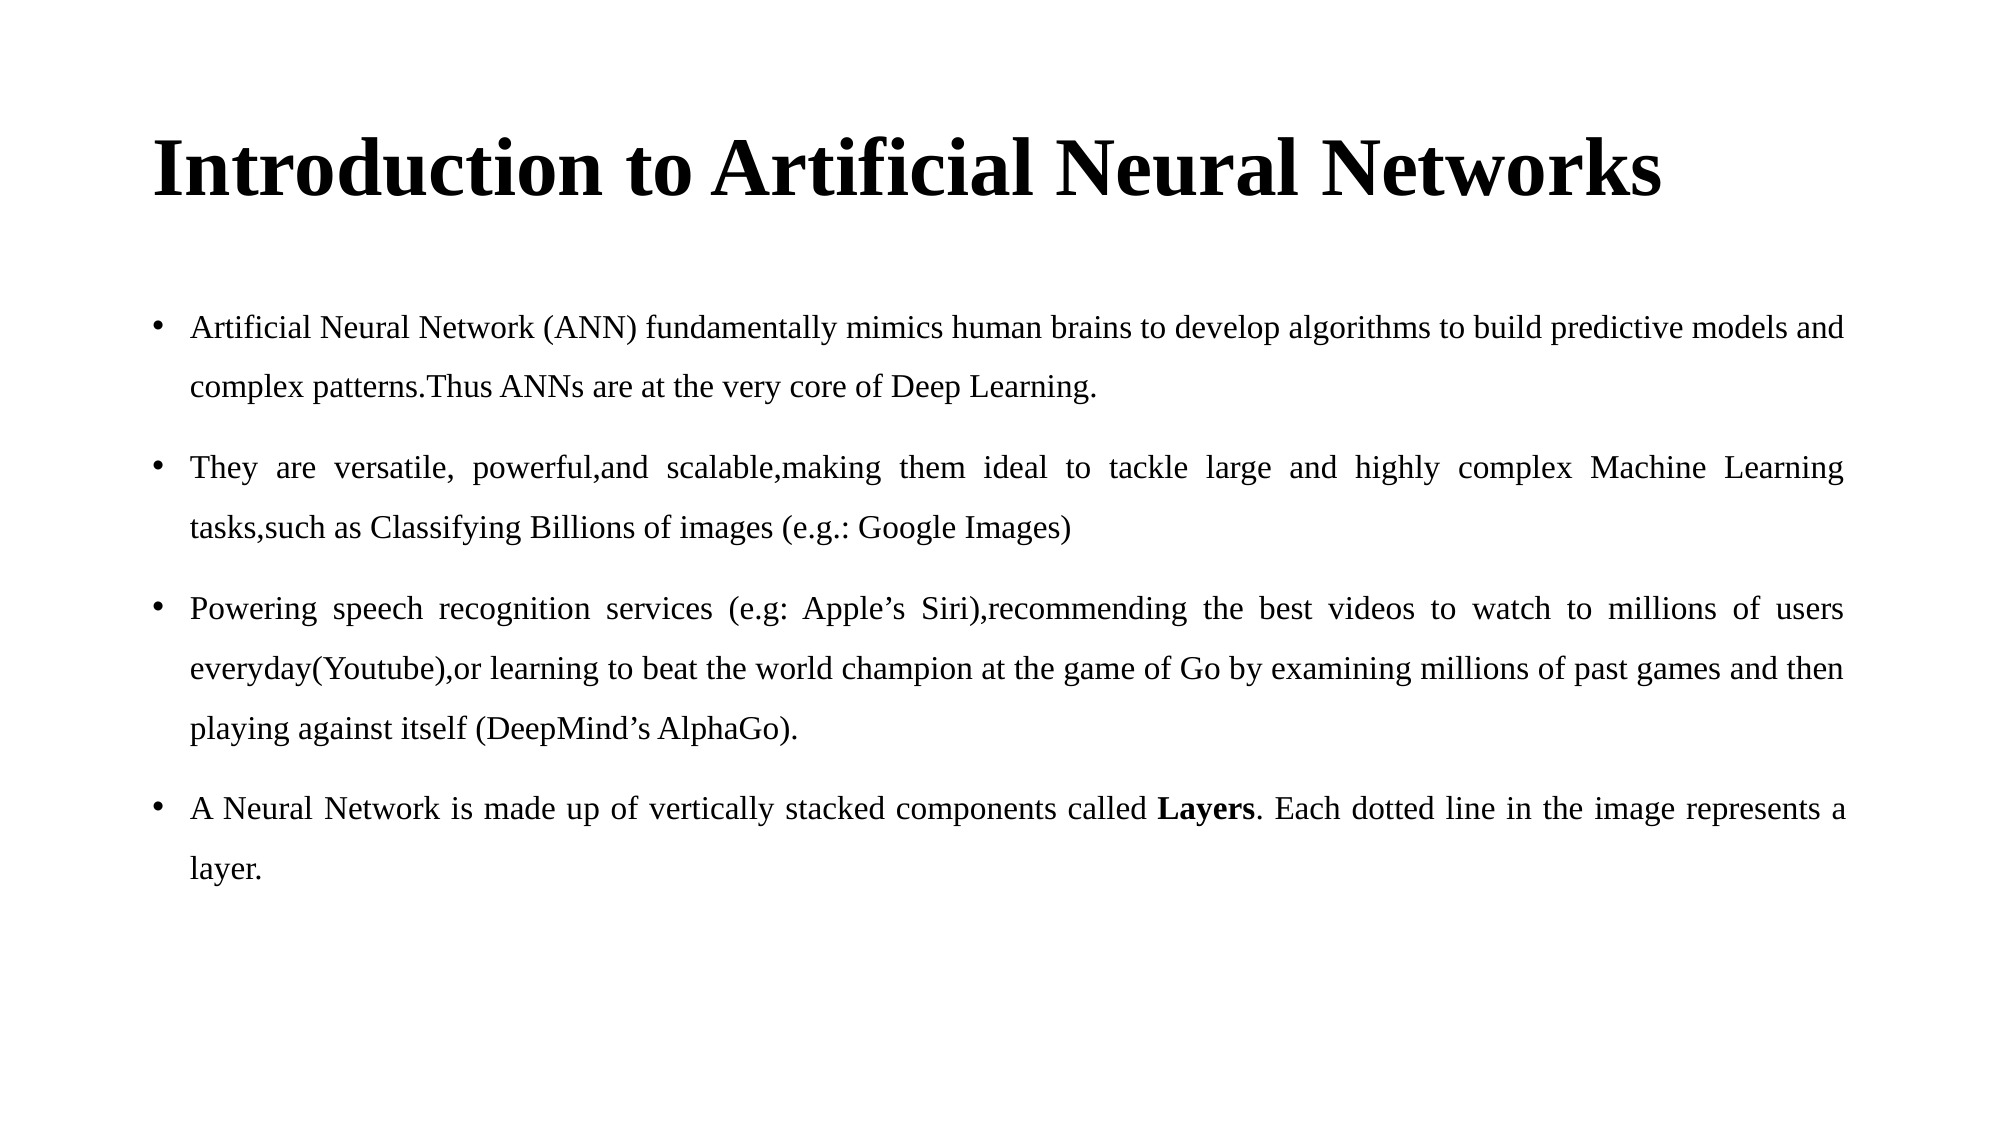

# Introduction to Artificial Neural Networks
Artificial Neural Network (ANN) fundamentally mimics human brains to develop algorithms to build predictive models and complex patterns.Thus ANNs are at the very core of Deep Learning.
They are versatile, powerful,and scalable,making them ideal to tackle large and highly complex Machine Learning tasks,such as Classifying Billions of images (e.g.: Google Images)
Powering speech recognition services (e.g: Apple’s Siri),recommending the best videos to watch to millions of users everyday(Youtube),or learning to beat the world champion at the game of Go by examining millions of past games and then playing against itself (DeepMind’s AlphaGo).
A Neural Network is made up of vertically stacked components called Layers. Each dotted line in the image represents a layer.